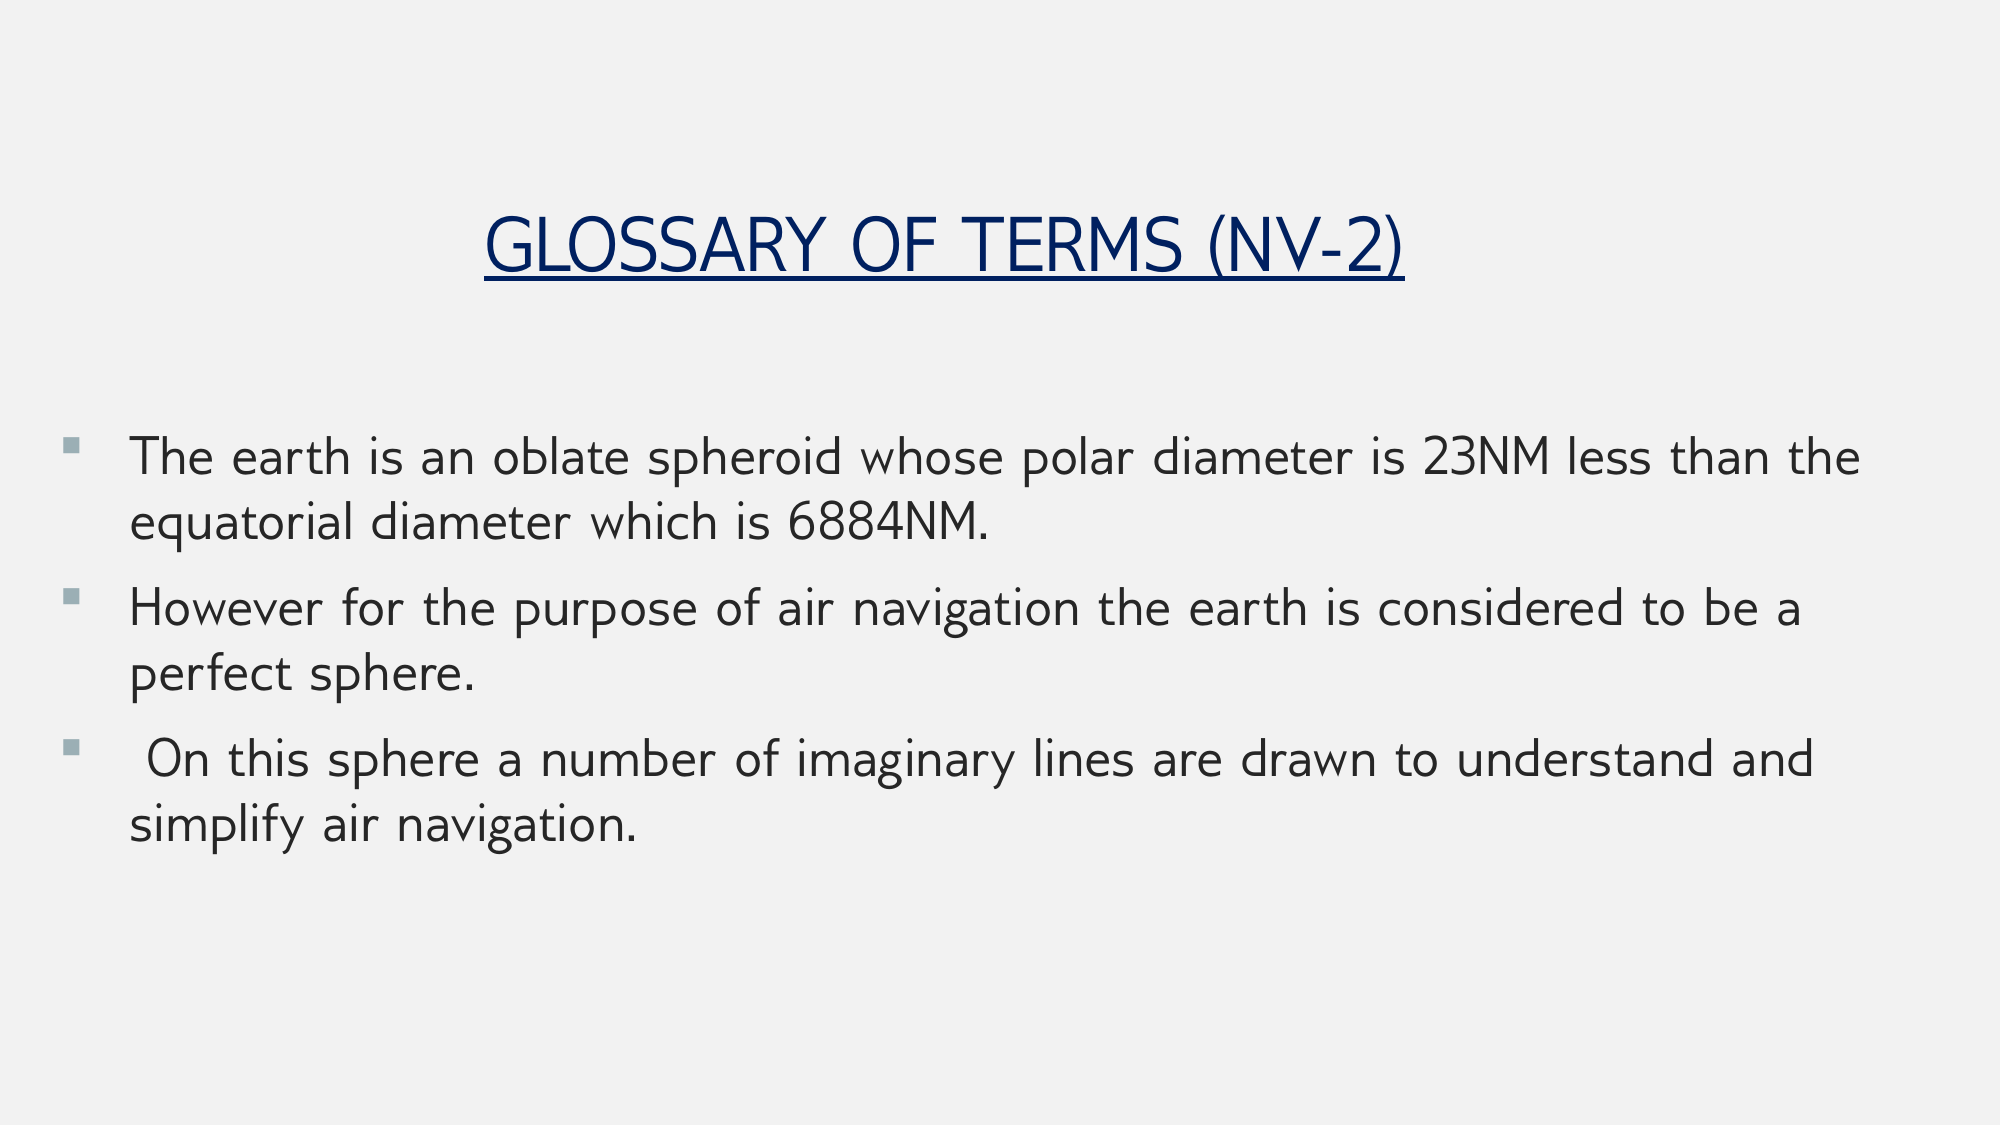

GLOSSARY OF TERMS (NV-2)

The earth is an oblate spheroid whose polar diameter is 23NM less than the equatorial diameter which is 6884NM.
However for the purpose of air navigation the earth is considered to be a perfect sphere.
 On this sphere a number of imaginary lines are drawn to understand and simplify air navigation.